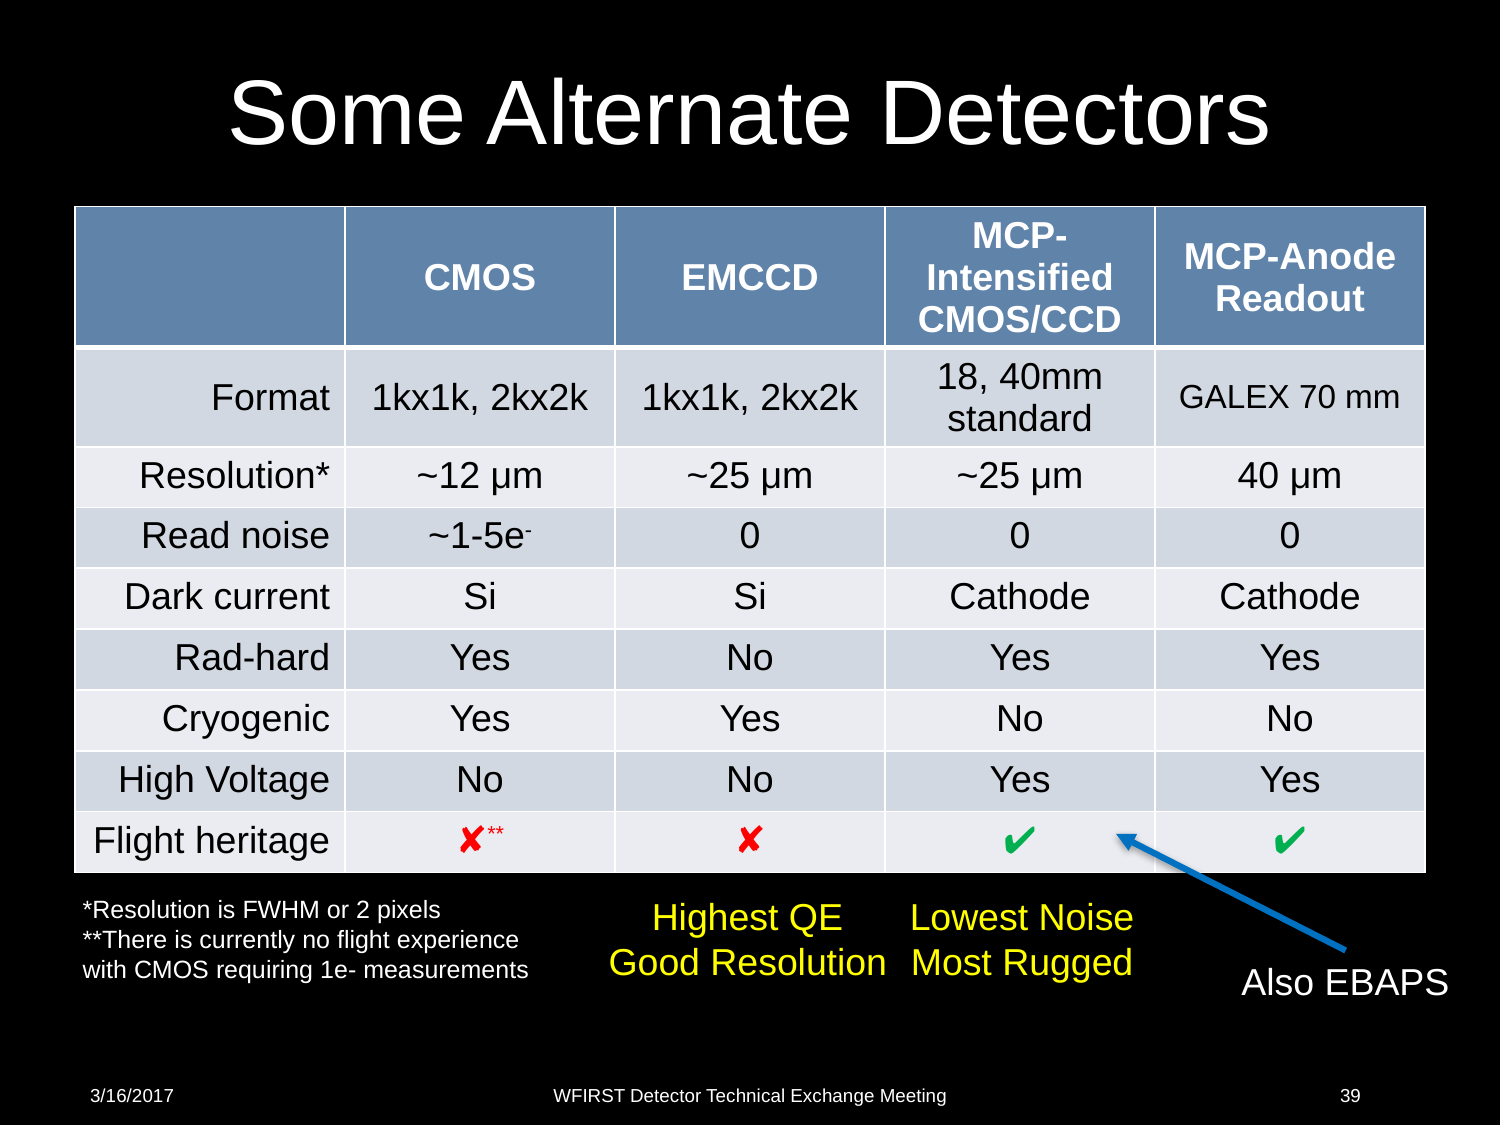

# Some Alternate Detectors
|  | CMOS | EMCCD | MCP-Intensified CMOS/CCD | MCP-Anode Readout |
| --- | --- | --- | --- | --- |
| Format | 1kx1k, 2kx2k | 1kx1k, 2kx2k | 18, 40mm standard | GALEX 70 mm |
| Resolution\* | ~12 μm | ~25 μm | ~25 μm | 40 μm |
| Read noise | ~1-5e- | 0 | 0 | 0 |
| Dark current | Si | Si | Cathode | Cathode |
| Rad-hard | Yes | No | Yes | Yes |
| Cryogenic | Yes | Yes | No | No |
| High Voltage | No | No | Yes | Yes |
| Flight heritage | ✘\*\* | ✘ | ✔ | ✔ |
Highest QE
Good Resolution
Lowest Noise
Most Rugged
*Resolution is FWHM or 2 pixels
**There is currently no flight experience with CMOS requiring 1e- measurements
Also EBAPS
3/16/2017
WFIRST Detector Technical Exchange Meeting
39